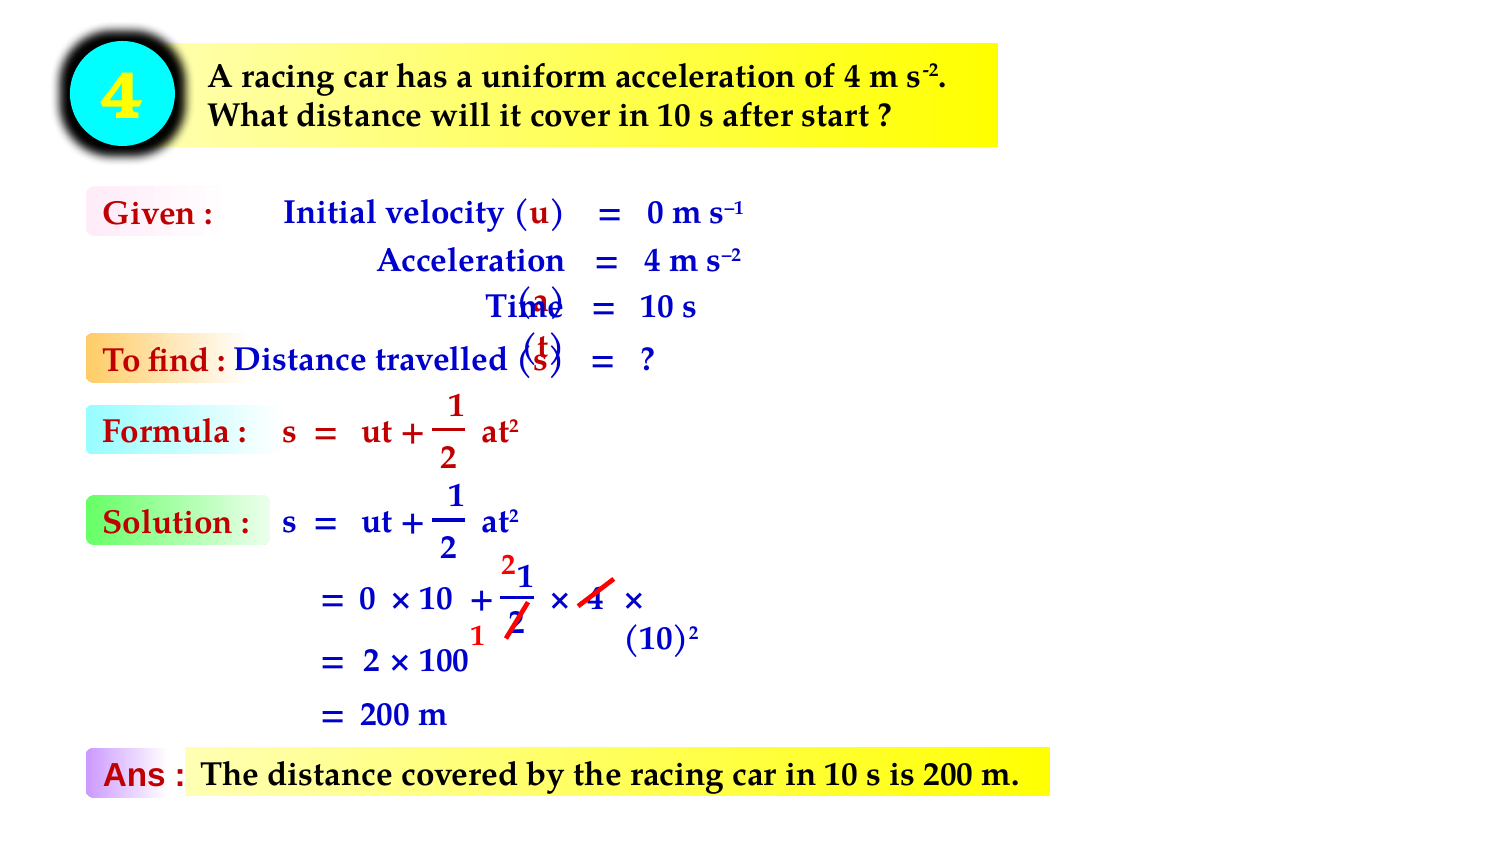

A racing car has a uniform acceleration of 4 m s-2. What distance will it cover in 10 s after start ?

4
Initial velocity (u)
=   0 m s–1
Given :
Acceleration (a)
=   4 m s–2
Time (t)
=   10 s
Distance travelled (s)
=   ?
To find :
1
2
ut +
at2
s  =
Formula :
1
2
ut +
at2
s  =
Solution :
2
1
2
=
0
× 10
+
×  4
× (10)2
1
=
2
× 100
=
200 m
Ans :
The distance covered by the racing car in 10 s is 200 m.